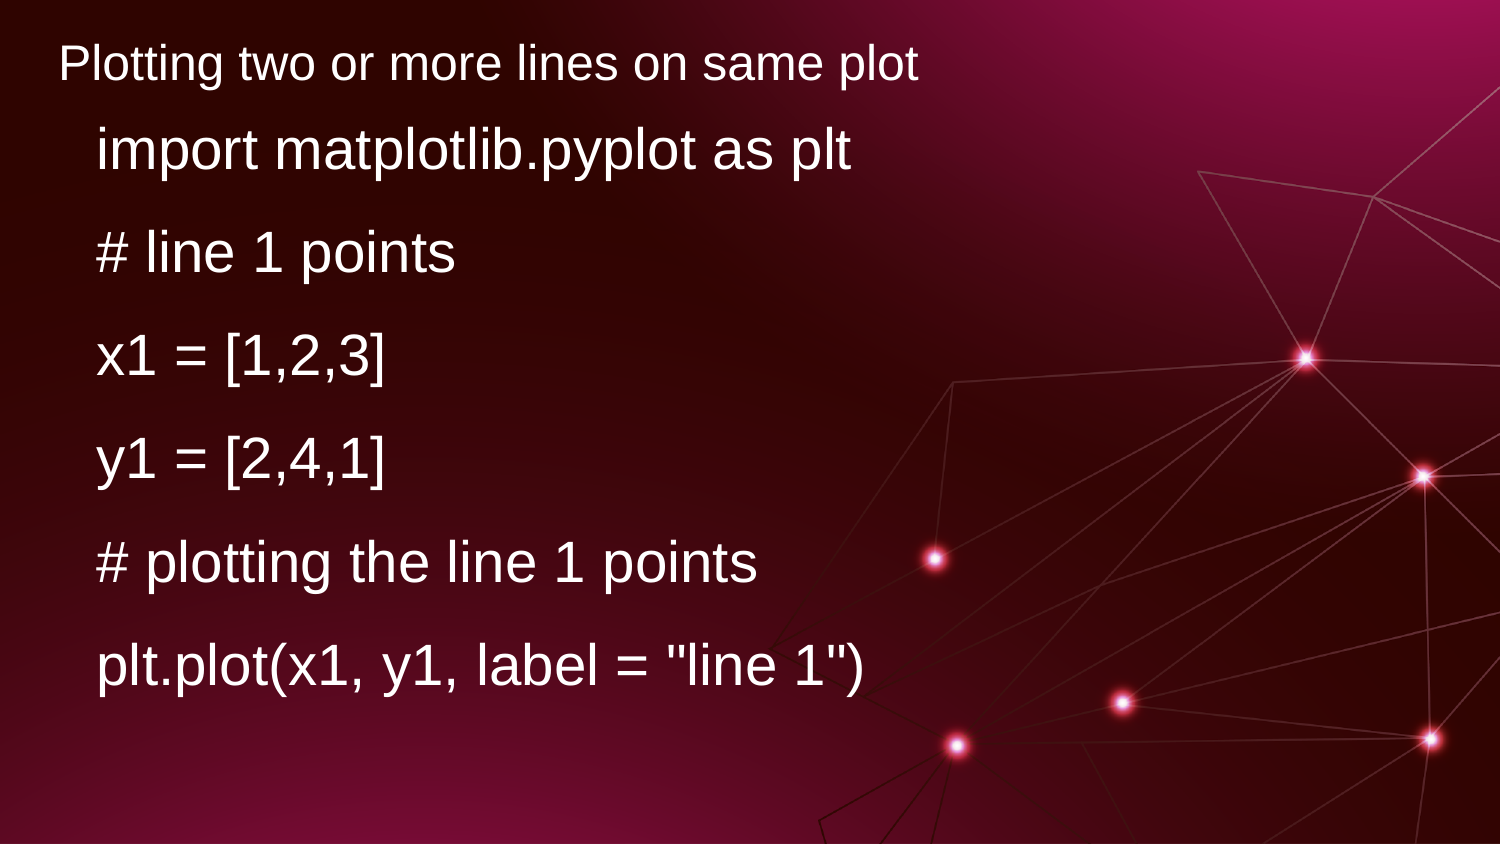

# Plotting two or more lines on same plot
import matplotlib.pyplot as plt
# line 1 points
x1 = [1,2,3]
y1 = [2,4,1]
# plotting the line 1 points
plt.plot(x1, y1, label = "line 1")